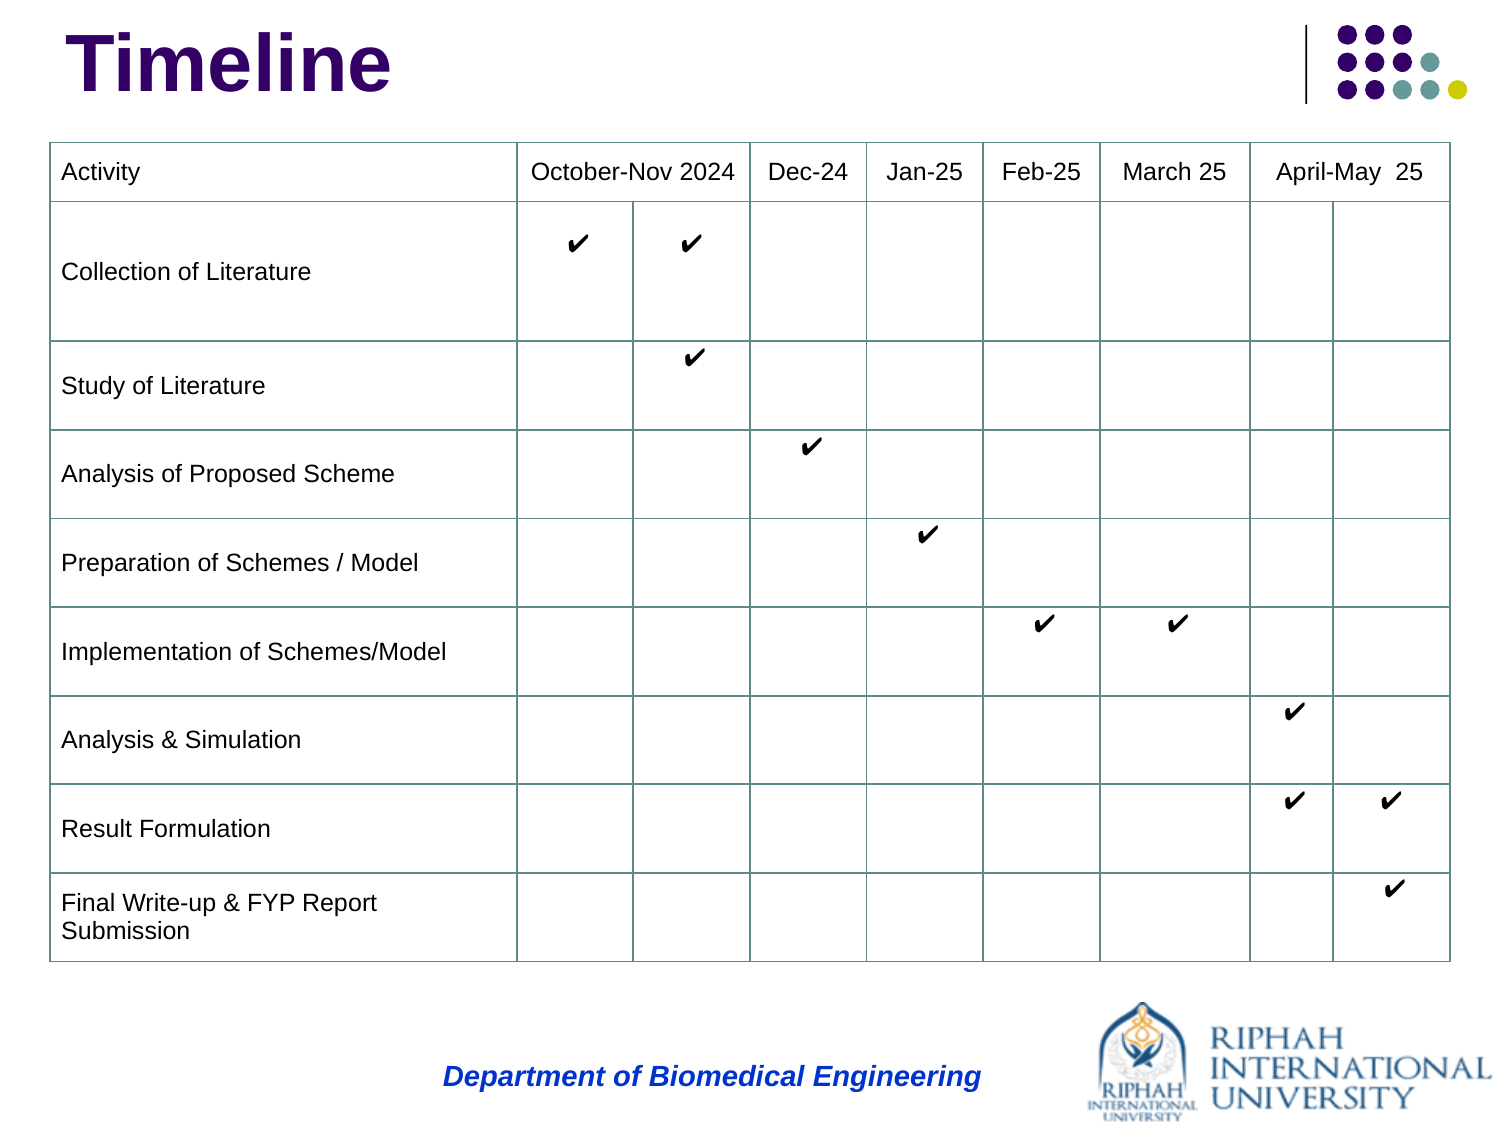

# Timeline

| Activity | October-Nov 2024 |  | Dec-24 | Jan-25 | Feb-25 | March 25 | April-May 25 |  |
| --- | --- | --- | --- | --- | --- | --- | --- | --- |
| Collection of Literature | ✔ | ✔ |  |  |  |  |  |  |
| Study of Literature |  | ✔ |  |  |  |  |  |  |
| Analysis of Proposed Scheme |  |  | ✔ |  |  |  |  |  |
| Preparation of Schemes / Model |  |  |  | ✔ |  |  |  |  |
| Implementation of Schemes/Model |  |  |  |  | ✔ | ✔ |  |  |
| Analysis & Simulation |  |  |  |  |  |  | ✔ |  |
| Result Formulation |  |  |  |  |  |  | ✔ | ✔ |
| Final Write-up & FYP Report Submission |  |  |  |  |  |  |  | ✔ |
Department of Biomedical Engineering